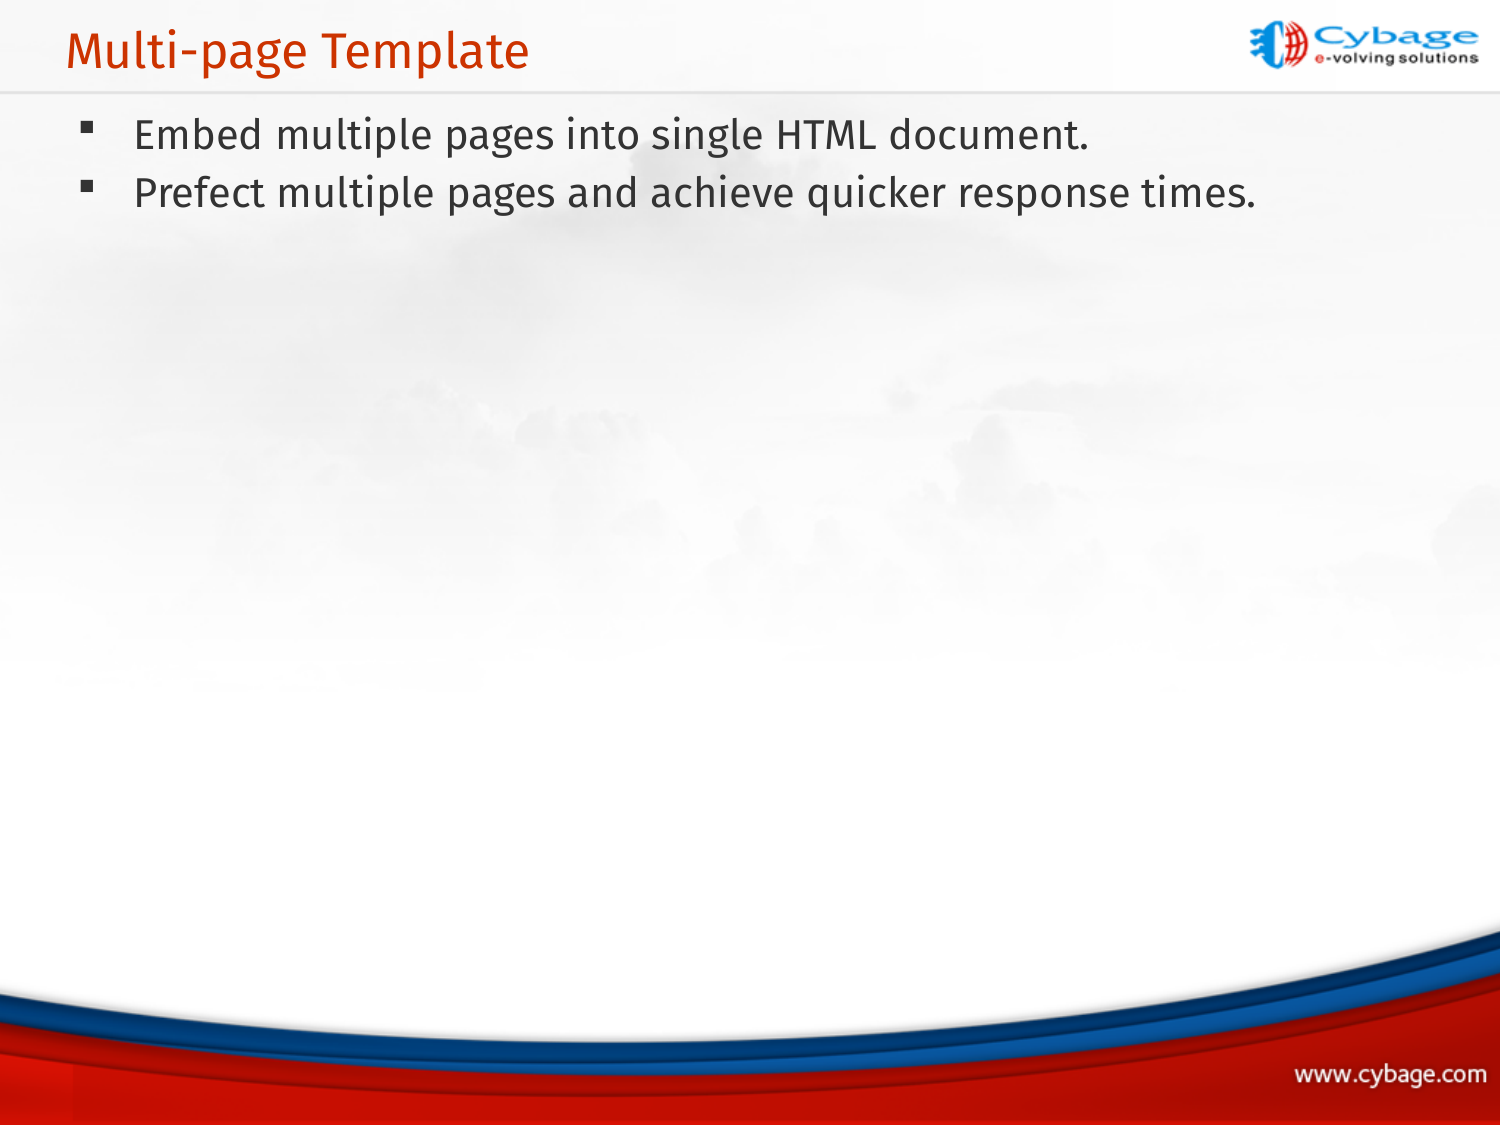

# Multi-page Template
Embed multiple pages into single HTML document.
Prefect multiple pages and achieve quicker response times.